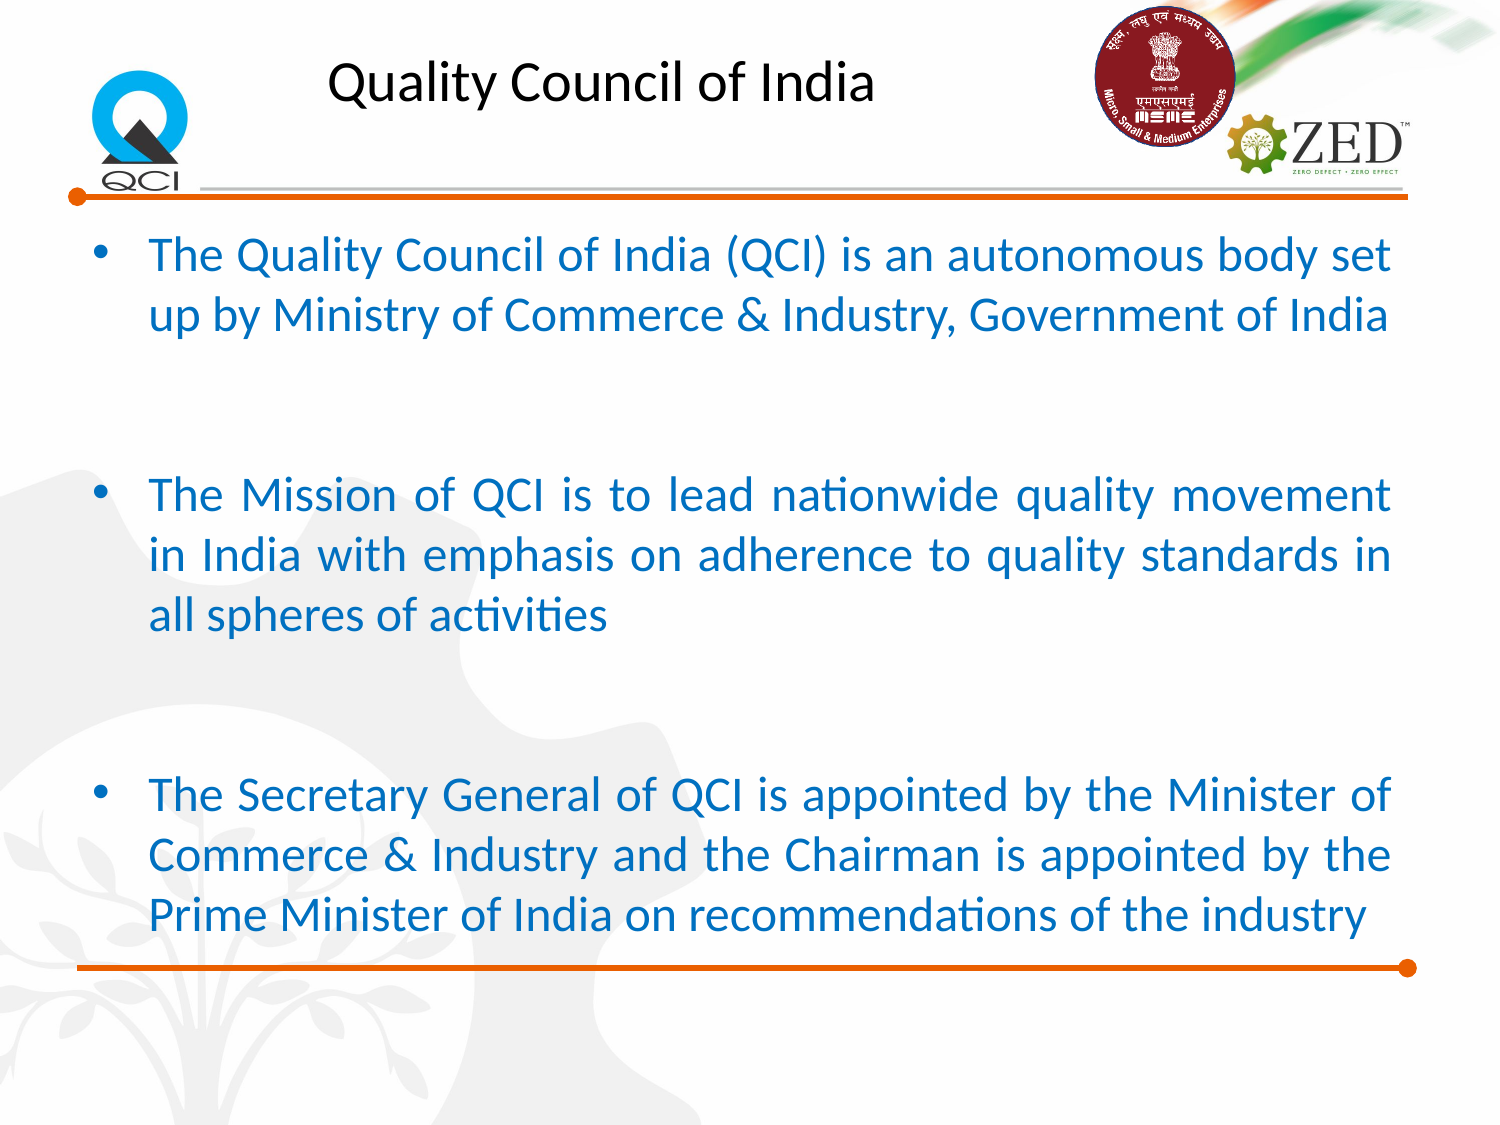

# Quality Council of India
The Quality Council of India (QCI) is an autonomous body set up by Ministry of Commerce & Industry, Government of India

The Mission of QCI is to lead nationwide quality movement in India with emphasis on adherence to quality standards in all spheres of activities

The Secretary General of QCI is appointed by the Minister of Commerce & Industry and the Chairman is appointed by the Prime Minister of India on recommendations of the industry